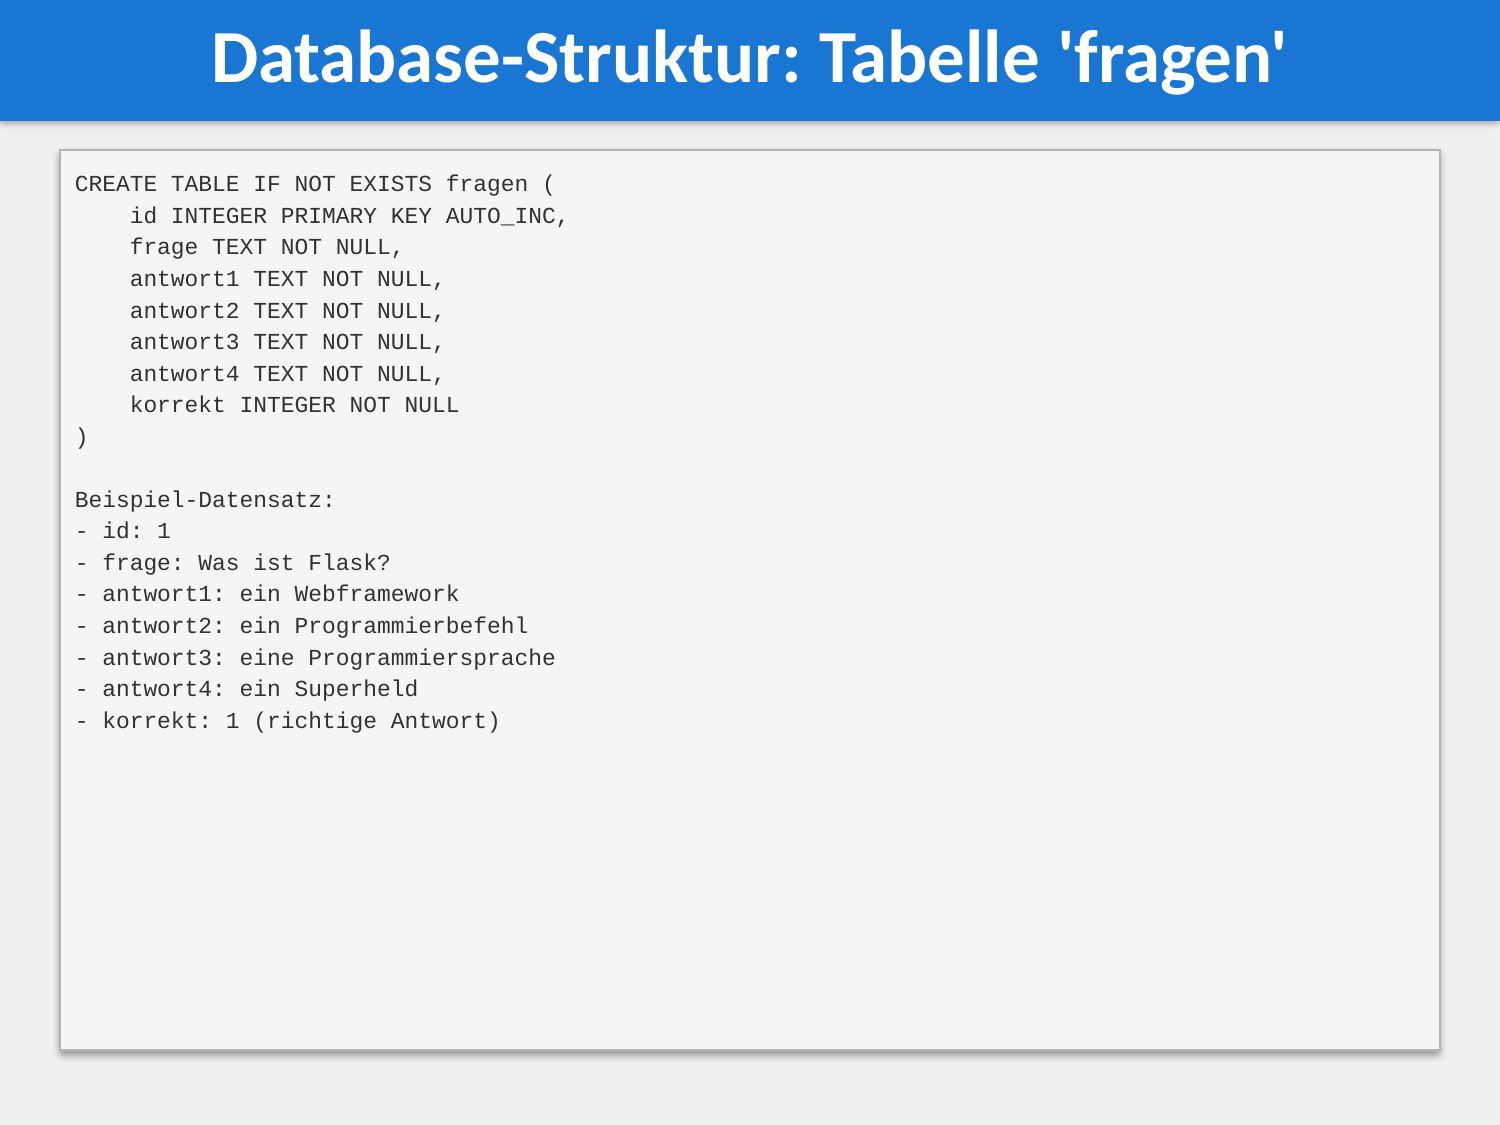

Database-Struktur: Tabelle 'fragen'

CREATE TABLE IF NOT EXISTS fragen (
    id INTEGER PRIMARY KEY AUTO_INC,
    frage TEXT NOT NULL,
    antwort1 TEXT NOT NULL,
    antwort2 TEXT NOT NULL,
    antwort3 TEXT NOT NULL,
    antwort4 TEXT NOT NULL,
    korrekt INTEGER NOT NULL
)
Beispiel-Datensatz:
- id: 1
- frage: Was ist Flask?
- antwort1: ein Webframework
- antwort2: ein Programmierbefehl
- antwort3: eine Programmiersprache
- antwort4: ein Superheld
- korrekt: 1 (richtige Antwort)